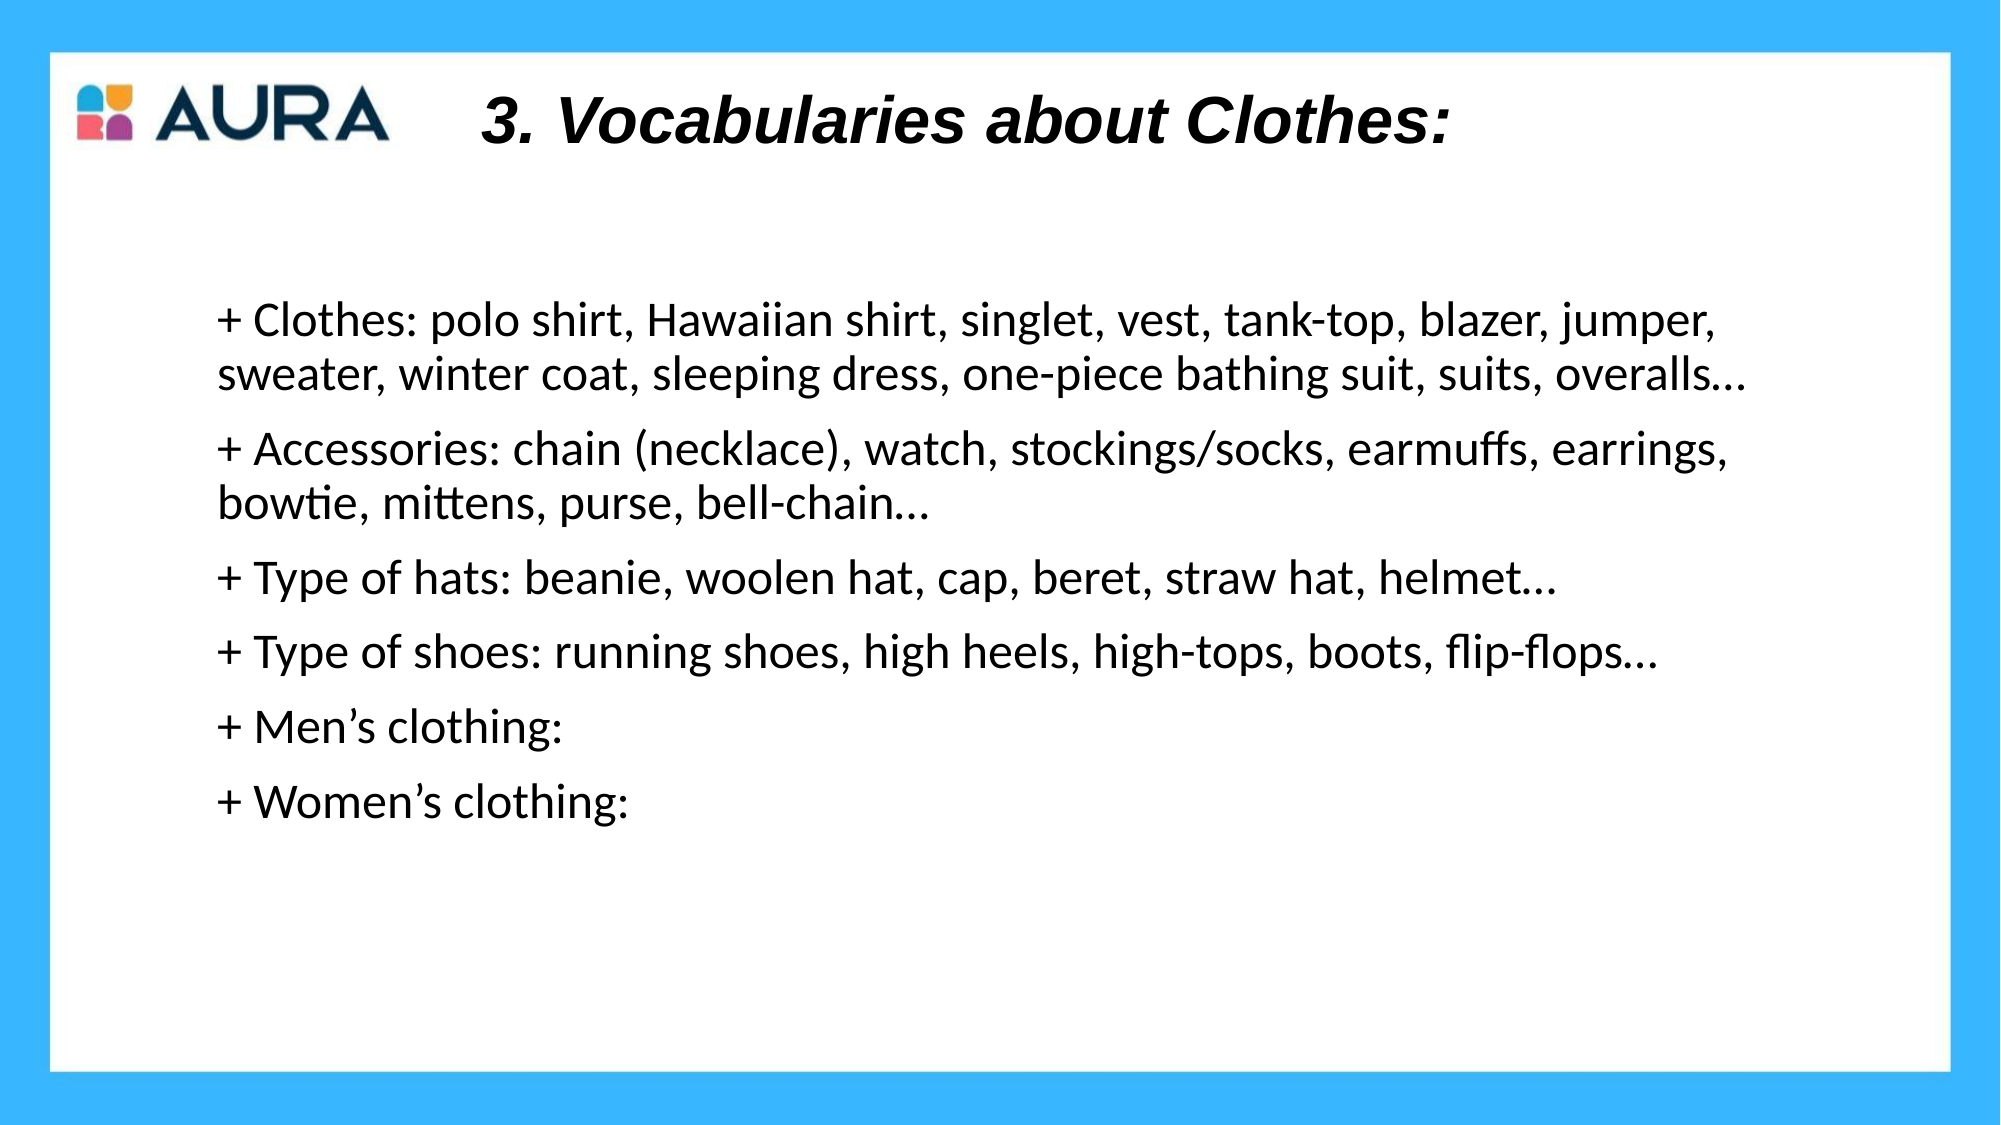

# 3. Vocabularies about Clothes:
+ Clothes: polo shirt, Hawaiian shirt, singlet, vest, tank-top, blazer, jumper, sweater, winter coat, sleeping dress, one-piece bathing suit, suits, overalls…
+ Accessories: chain (necklace), watch, stockings/socks, earmuffs, earrings, bowtie, mittens, purse, bell-chain…
+ Type of hats: beanie, woolen hat, cap, beret, straw hat, helmet…
+ Type of shoes: running shoes, high heels, high-tops, boots, flip-flops…
+ Men’s clothing:
+ Women’s clothing: